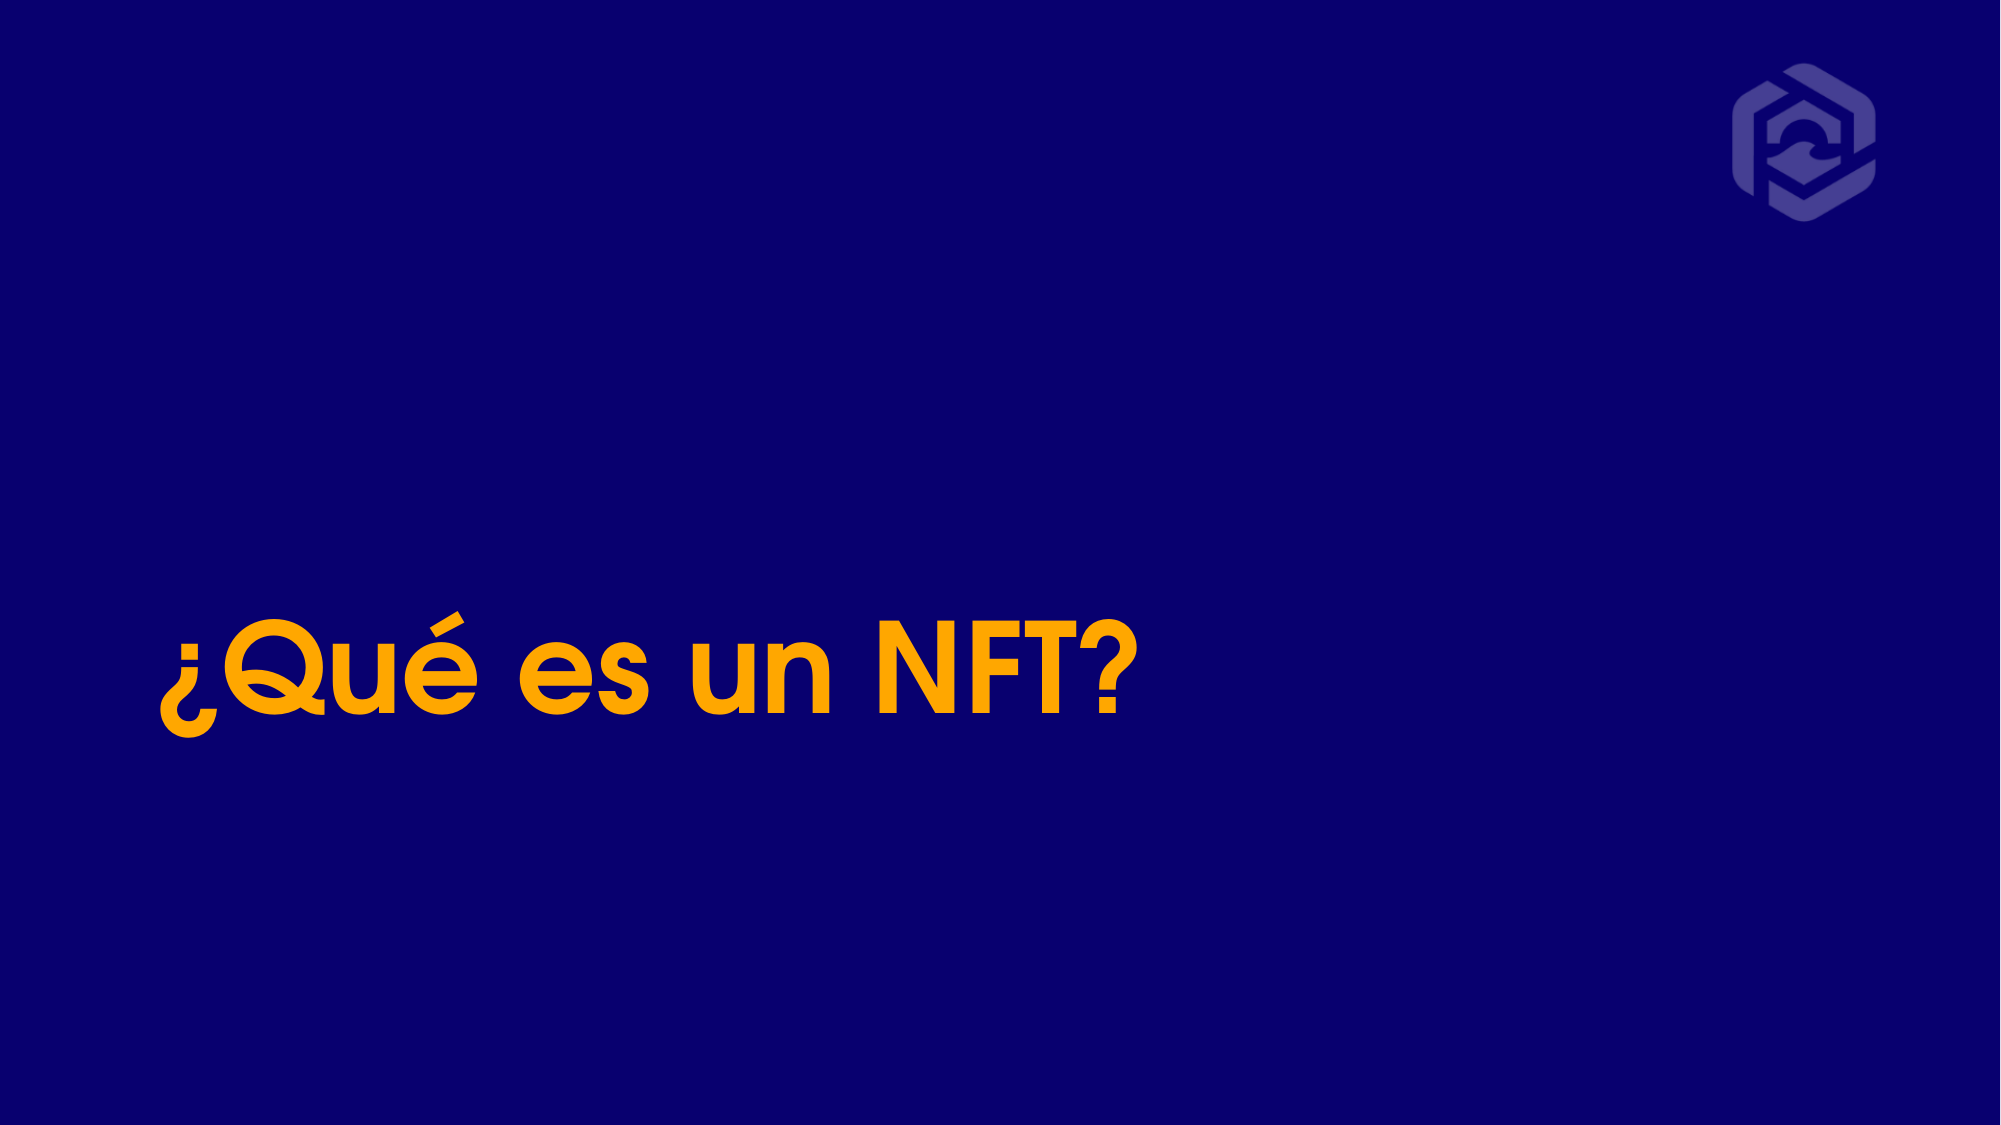

# ¿Qué es un NFT?
II. ¿Qué es un NFT?